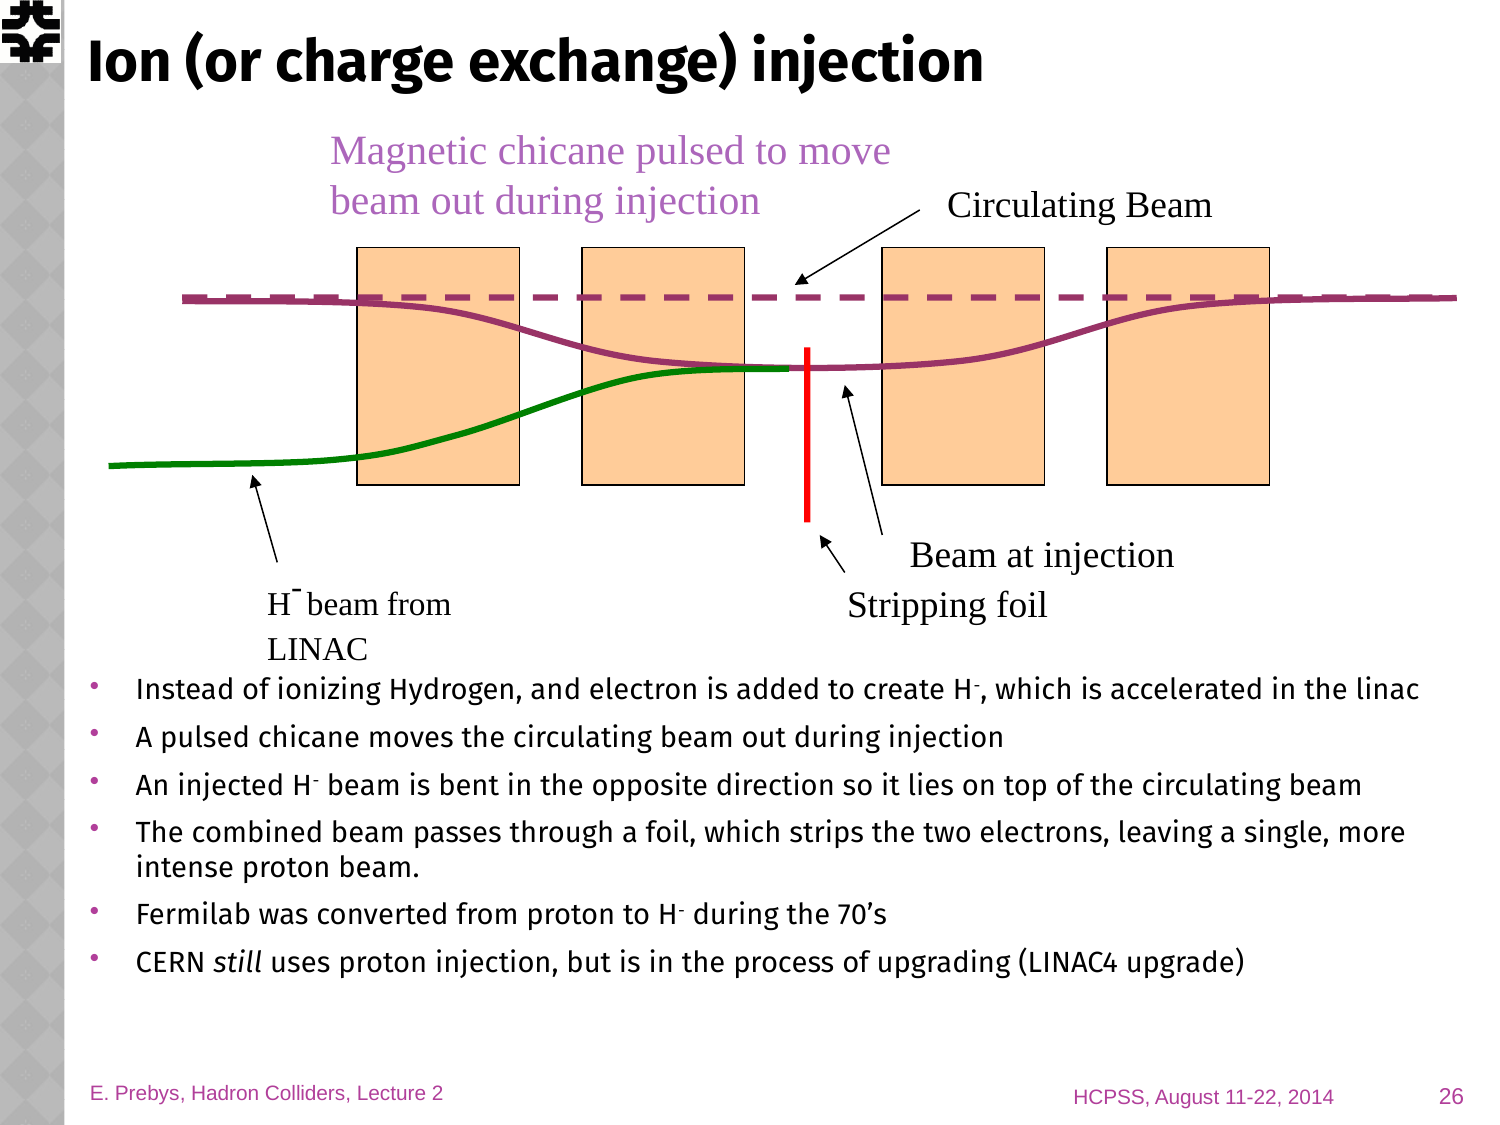

# Ion (or charge exchange) injection
Magnetic chicane pulsed to move beam out during injection
Circulating Beam

Beam at injection

H- beam from LINAC
Stripping foil
Instead of ionizing Hydrogen, and electron is added to create H-, which is accelerated in the linac
A pulsed chicane moves the circulating beam out during injection
An injected H- beam is bent in the opposite direction so it lies on top of the circulating beam
The combined beam passes through a foil, which strips the two electrons, leaving a single, more intense proton beam.
Fermilab was converted from proton to H- during the 70’s
CERN still uses proton injection, but is in the process of upgrading (LINAC4 upgrade)
26
E. Prebys, Hadron Colliders, Lecture 2
HCPSS, August 11-22, 2014